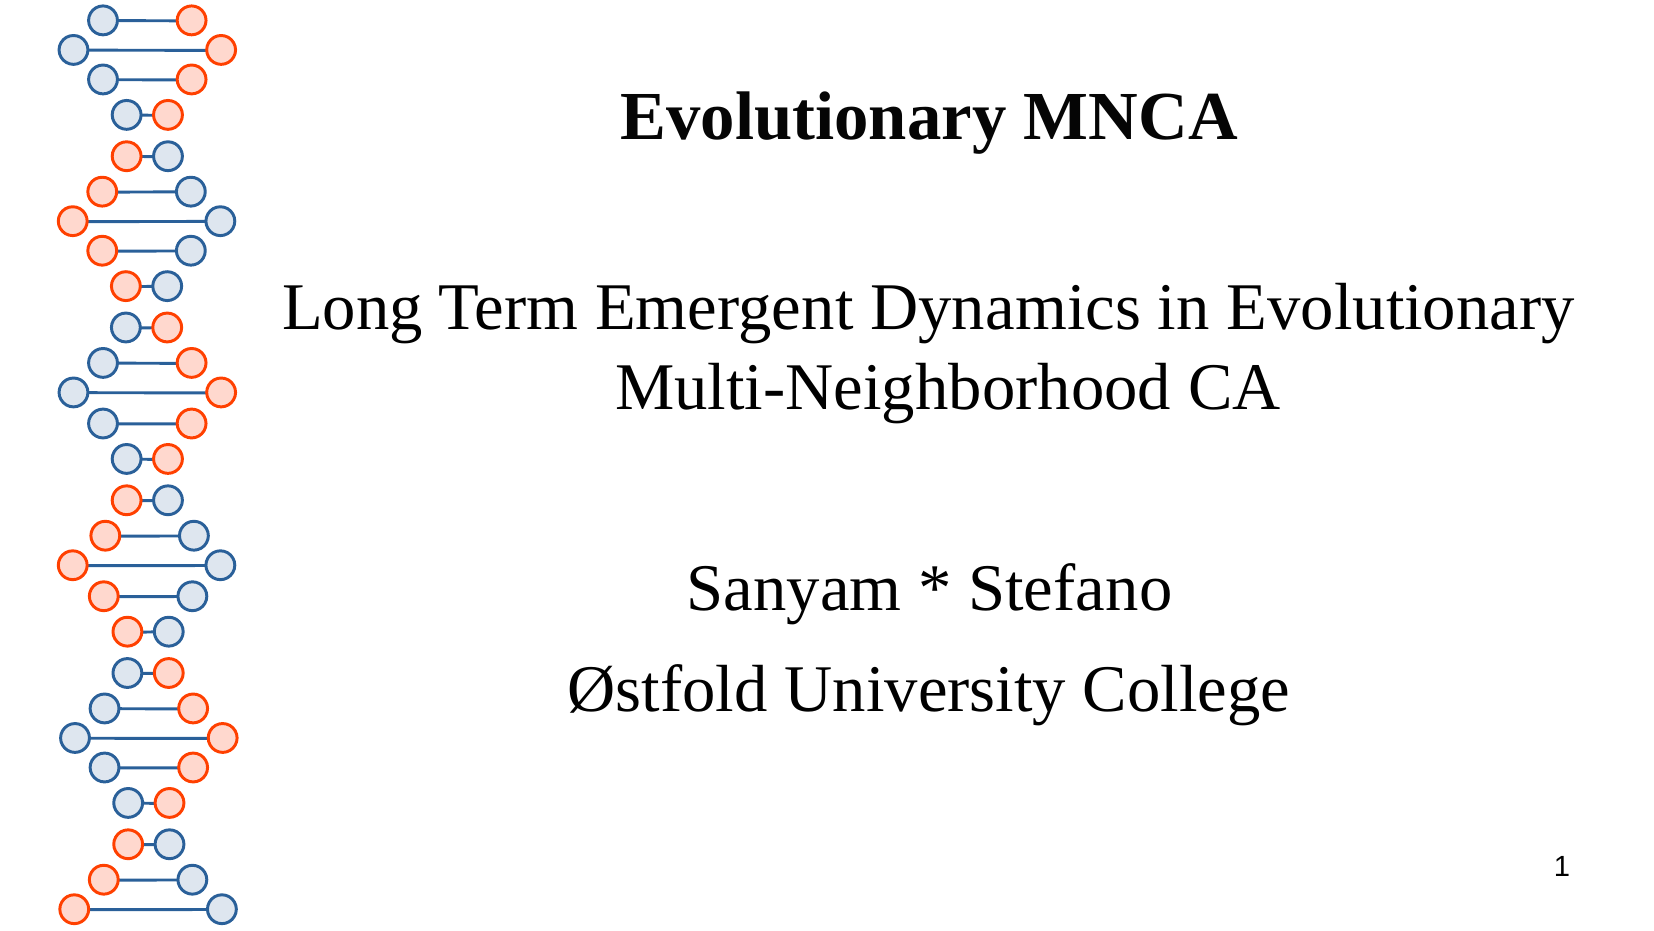

# Evolutionary MNCA
Long Term Emergent Dynamics in Evolutionary Multi-Neighborhood CA

Sanyam * Stefano
Østfold University College
1